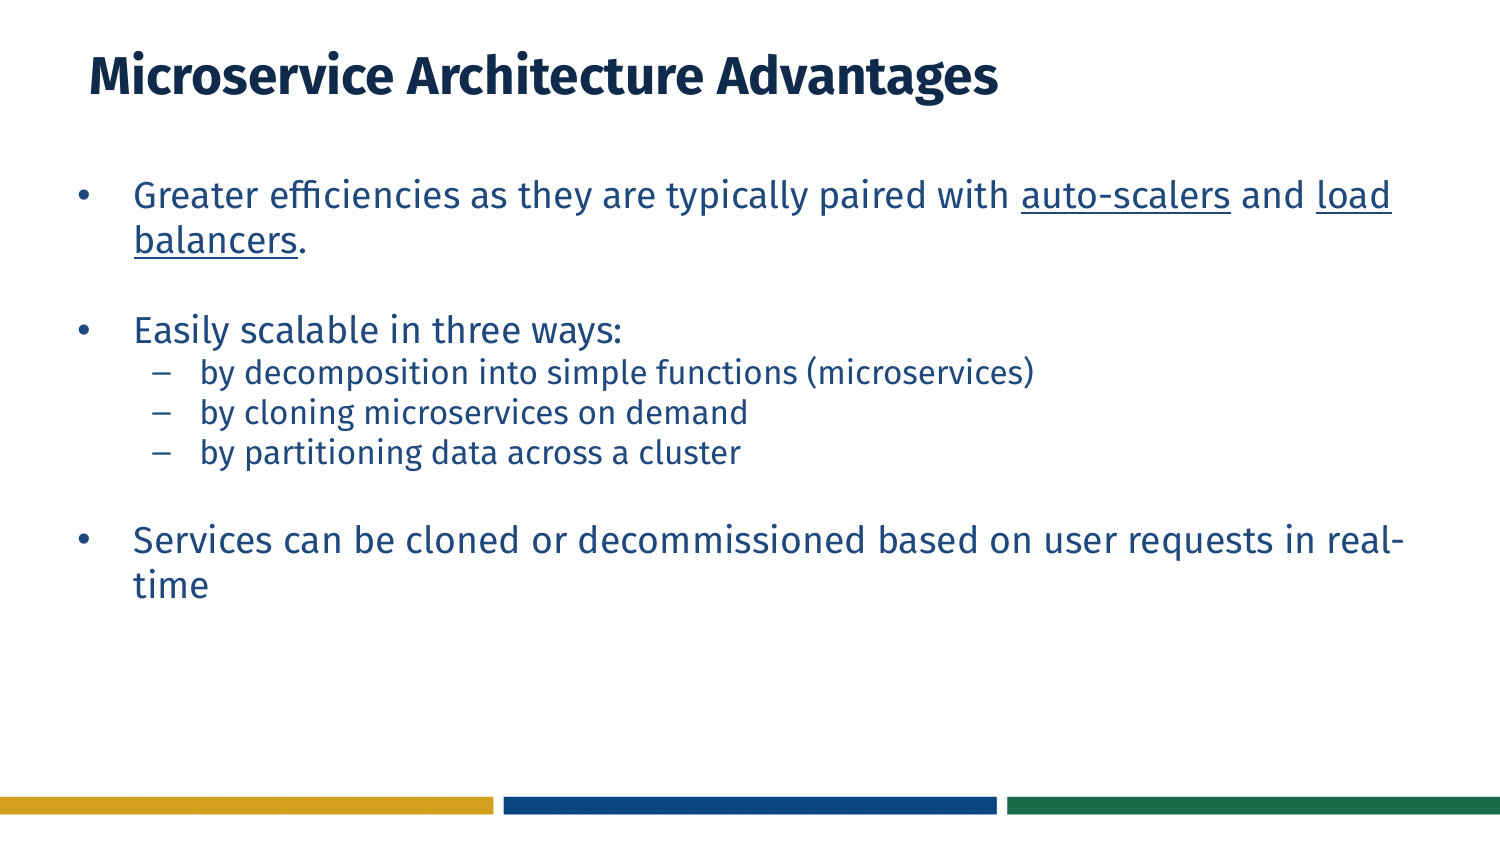

# Microservice Architecture Advantages
Greater efficiencies as they are typically paired with auto-scalers and load balancers.

Easily scalable in three ways:
by decomposition into simple functions (microservices)
by cloning microservices on demand
by partitioning data across a cluster

Services can be cloned or decommissioned based on user requests in real-time